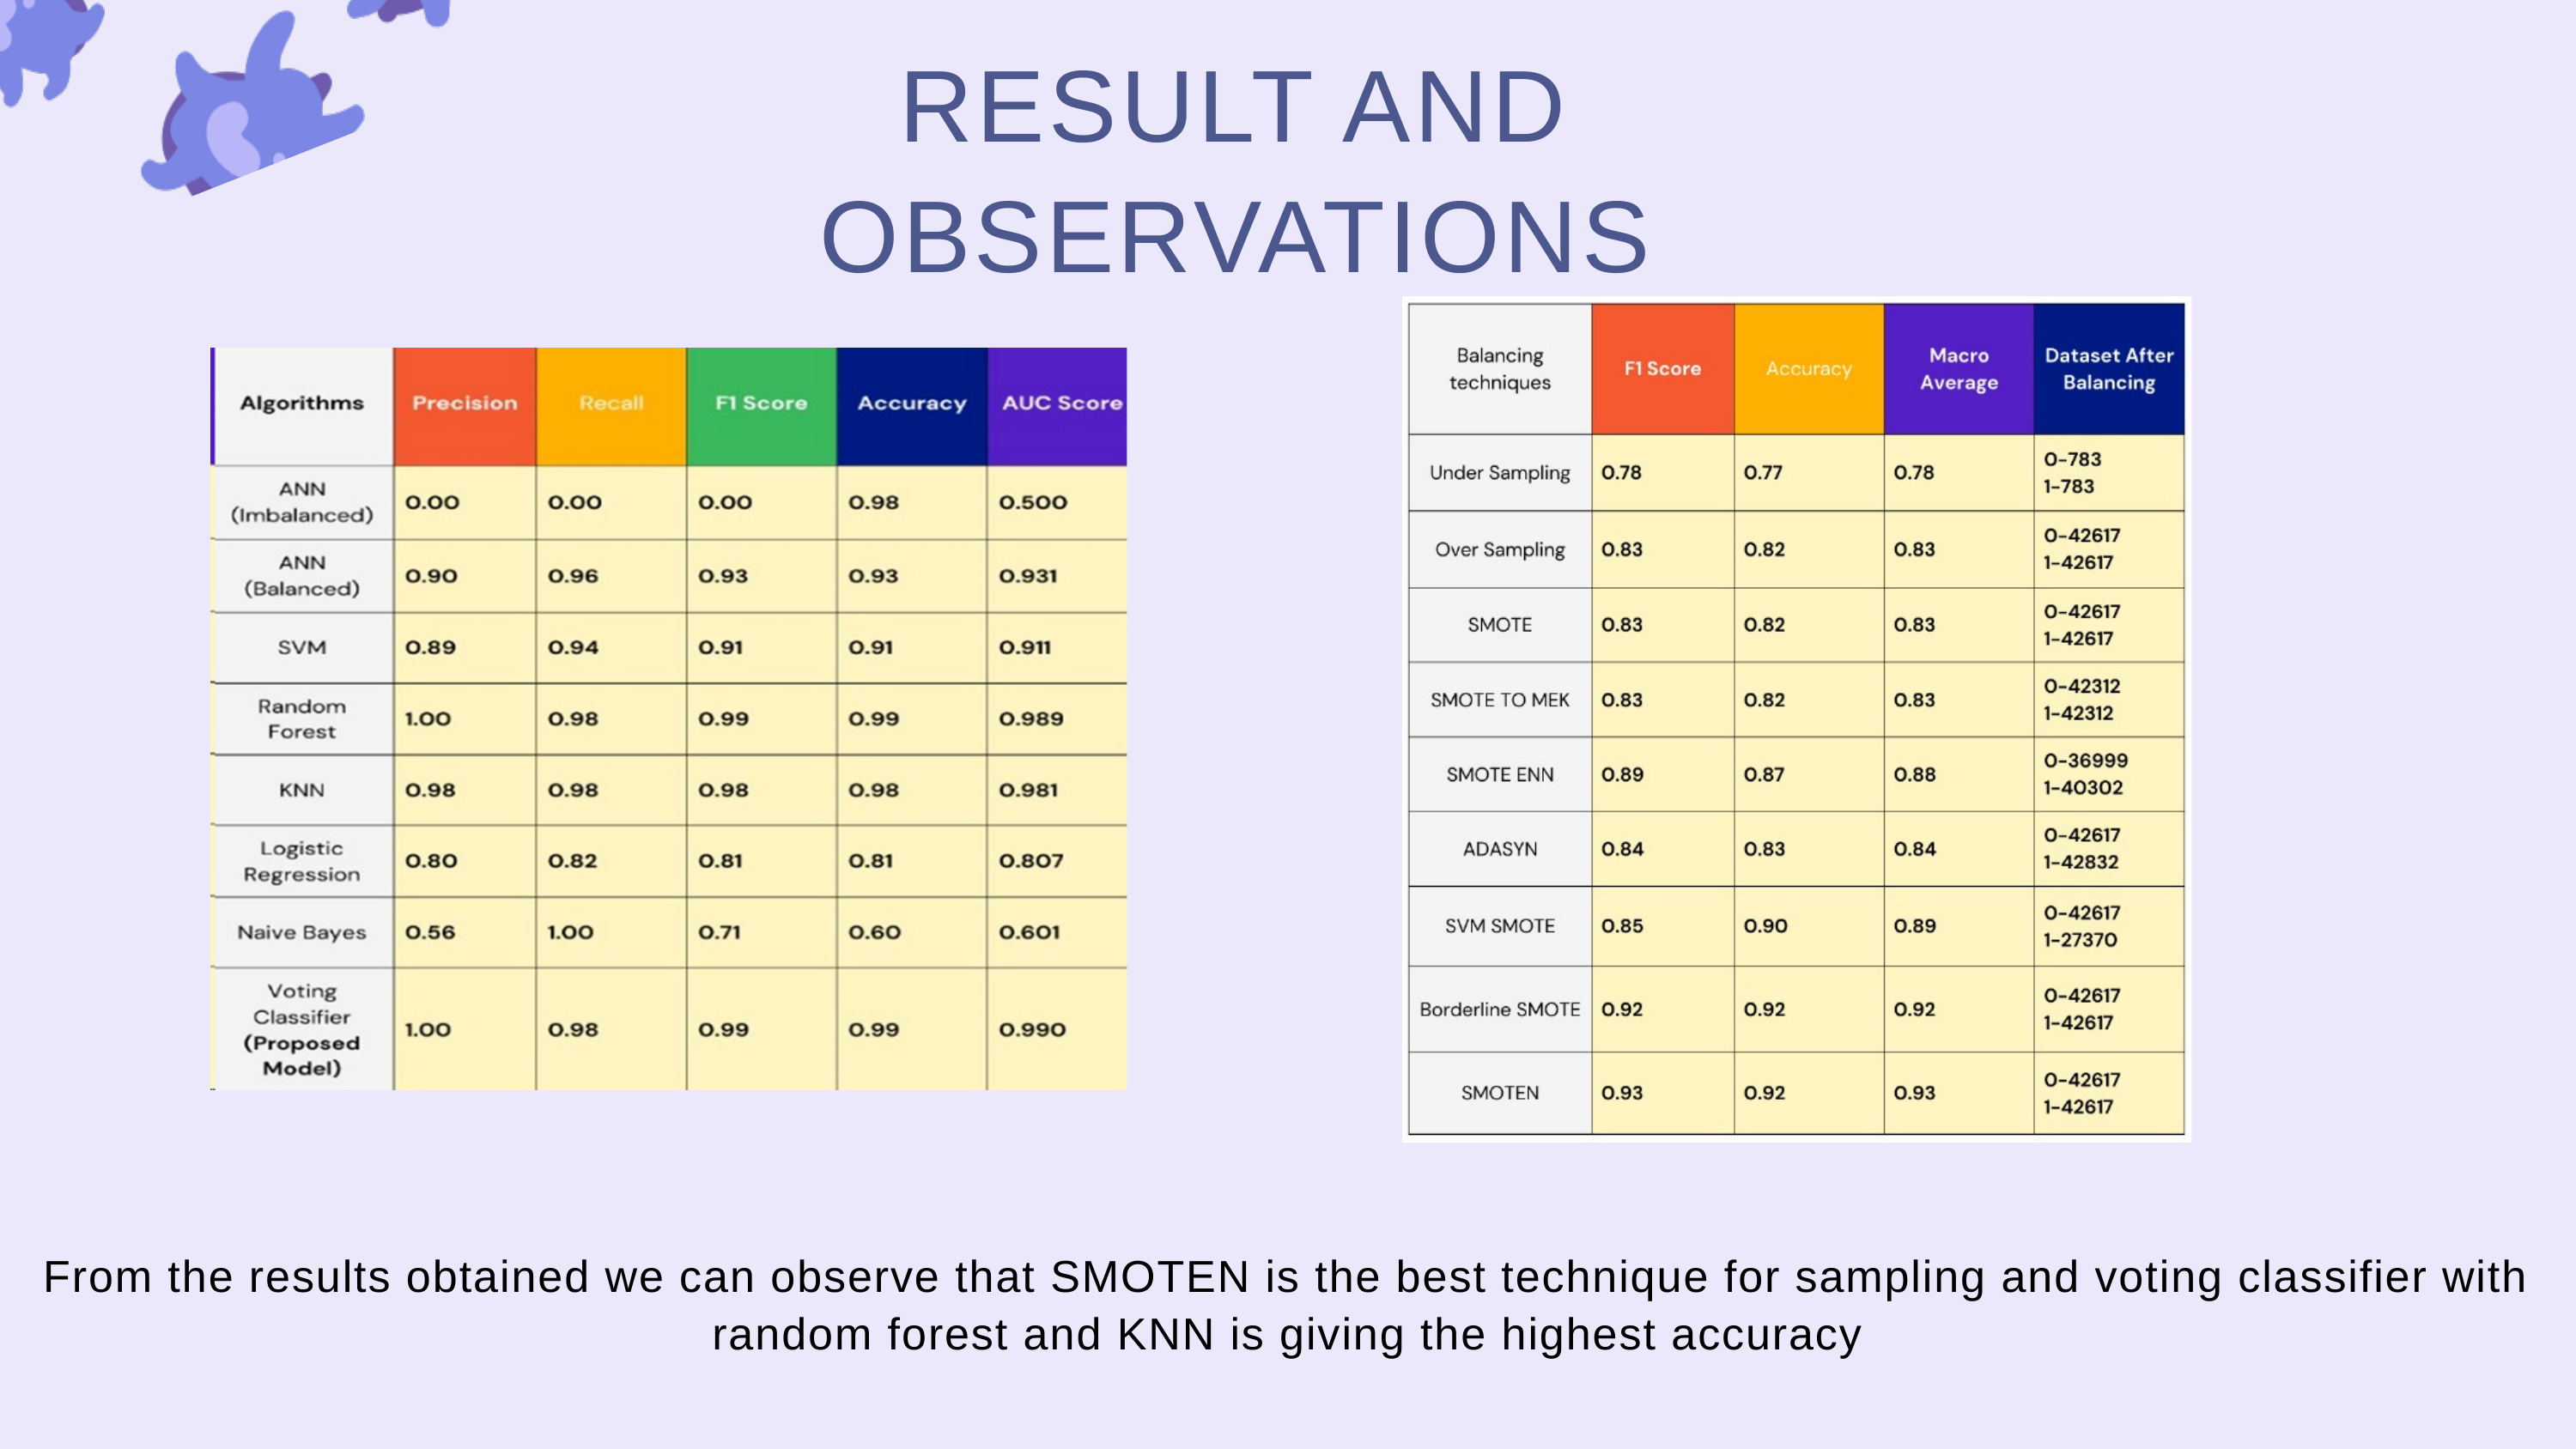

RESULT AND OBSERVATIONS

From the results obtained we can observe that SMOTEN is the best technique for sampling and voting classifier with random forest and KNN is giving the highest accuracy